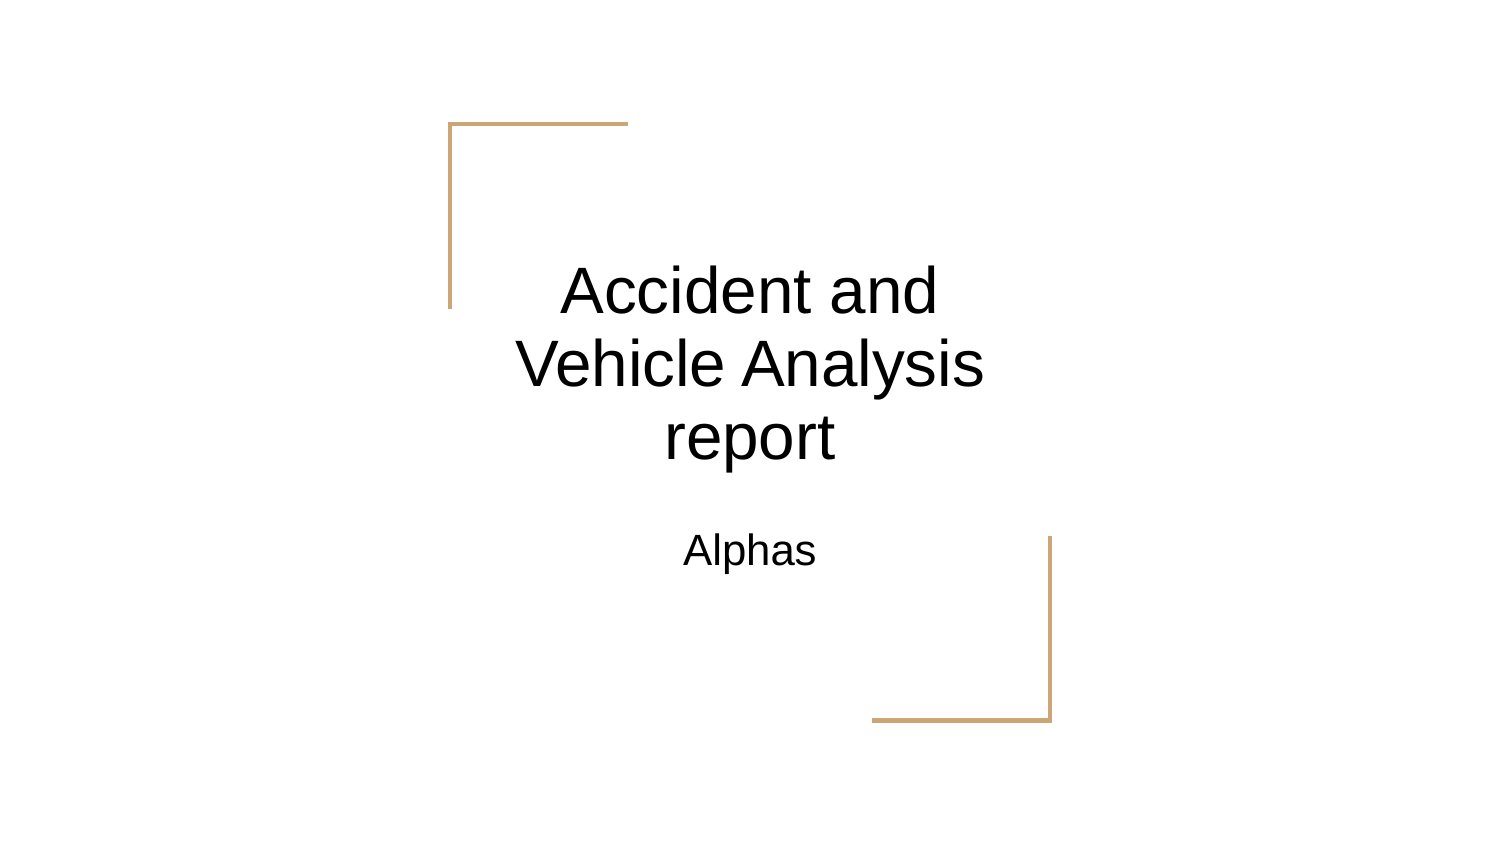

# Accident and Vehicle Analysis report
Alphas